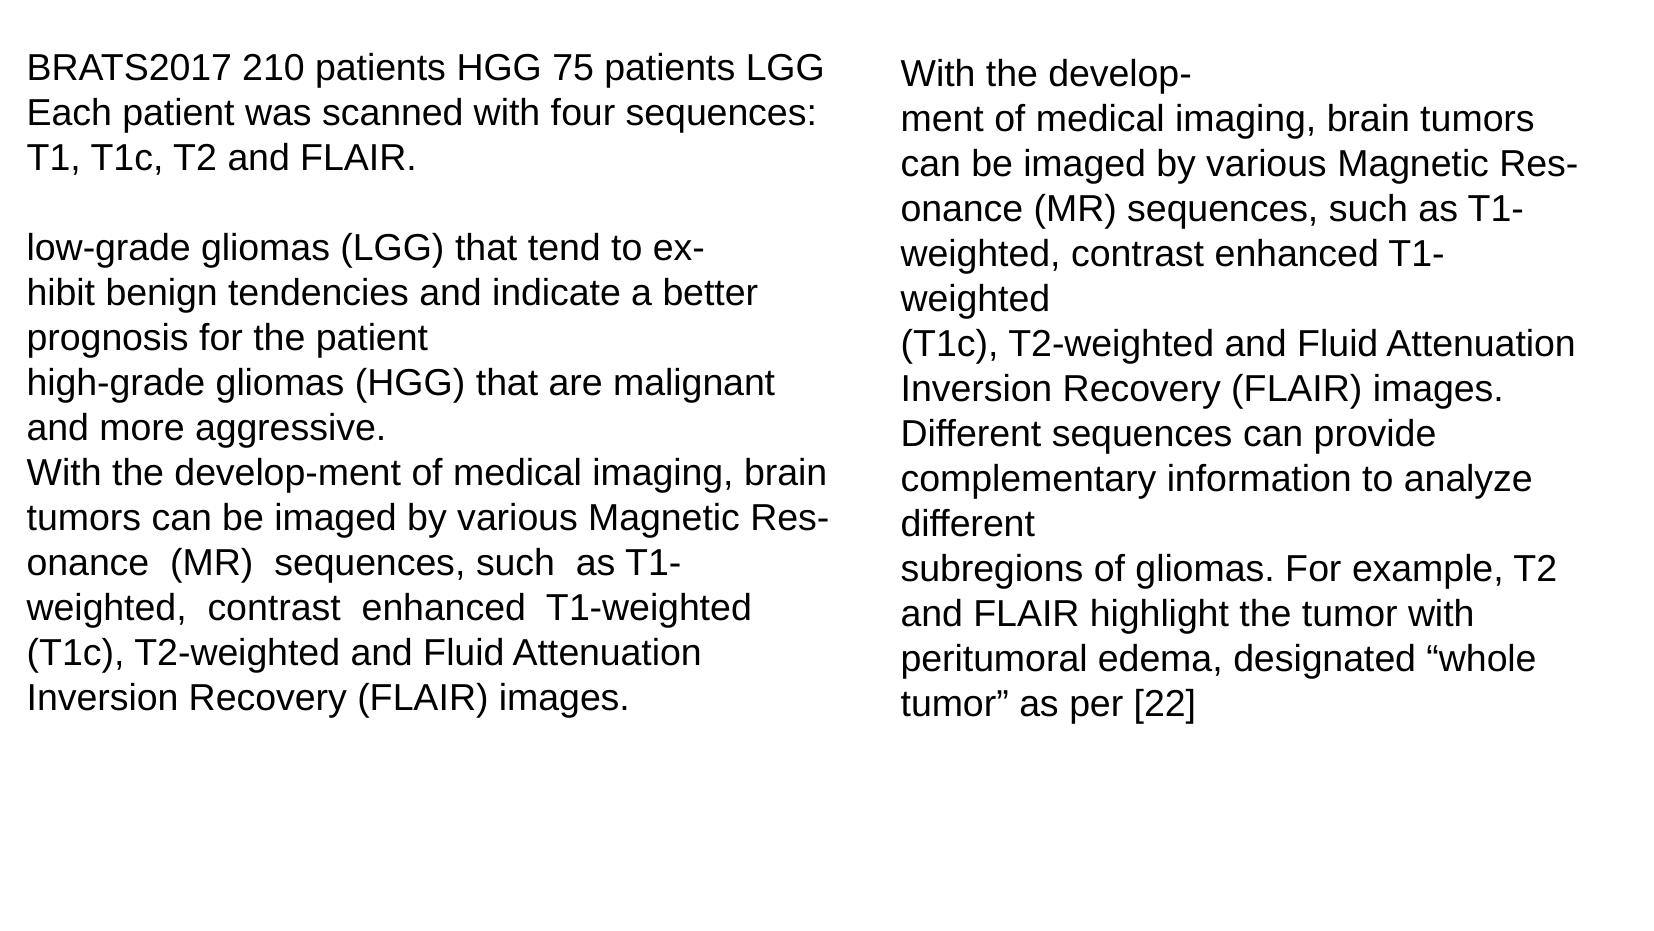

BRATS2017 210 patients HGG 75 patients LGG
Each patient was scanned with four sequences: T1, T1c, T2 and FLAIR.

low-grade gliomas (LGG) that tend to ex-
hibit benign tendencies and indicate a better prognosis for the patient
high-grade gliomas (HGG) that are malignant and more aggressive.
With the develop-ment of medical imaging, brain tumors can be imaged by various Magnetic Res-
onance  (MR)  sequences, such  as T1-weighted,  contrast  enhanced  T1-weighted (T1c), T2-weighted and Fluid Attenuation Inversion Recovery (FLAIR) images.
With the develop-
ment of medical imaging, brain tumors can be imaged by various Magnetic Res-
onance (MR) sequences, such as T1-weighted, contrast enhanced T1-weighted
(T1c), T2-weighted and Fluid Attenuation Inversion Recovery (FLAIR) images.
Different sequences can provide complementary information to analyze different
subregions of gliomas. For example, T2 and FLAIR highlight the tumor with
peritumoral edema, designated “whole tumor” as per [22]